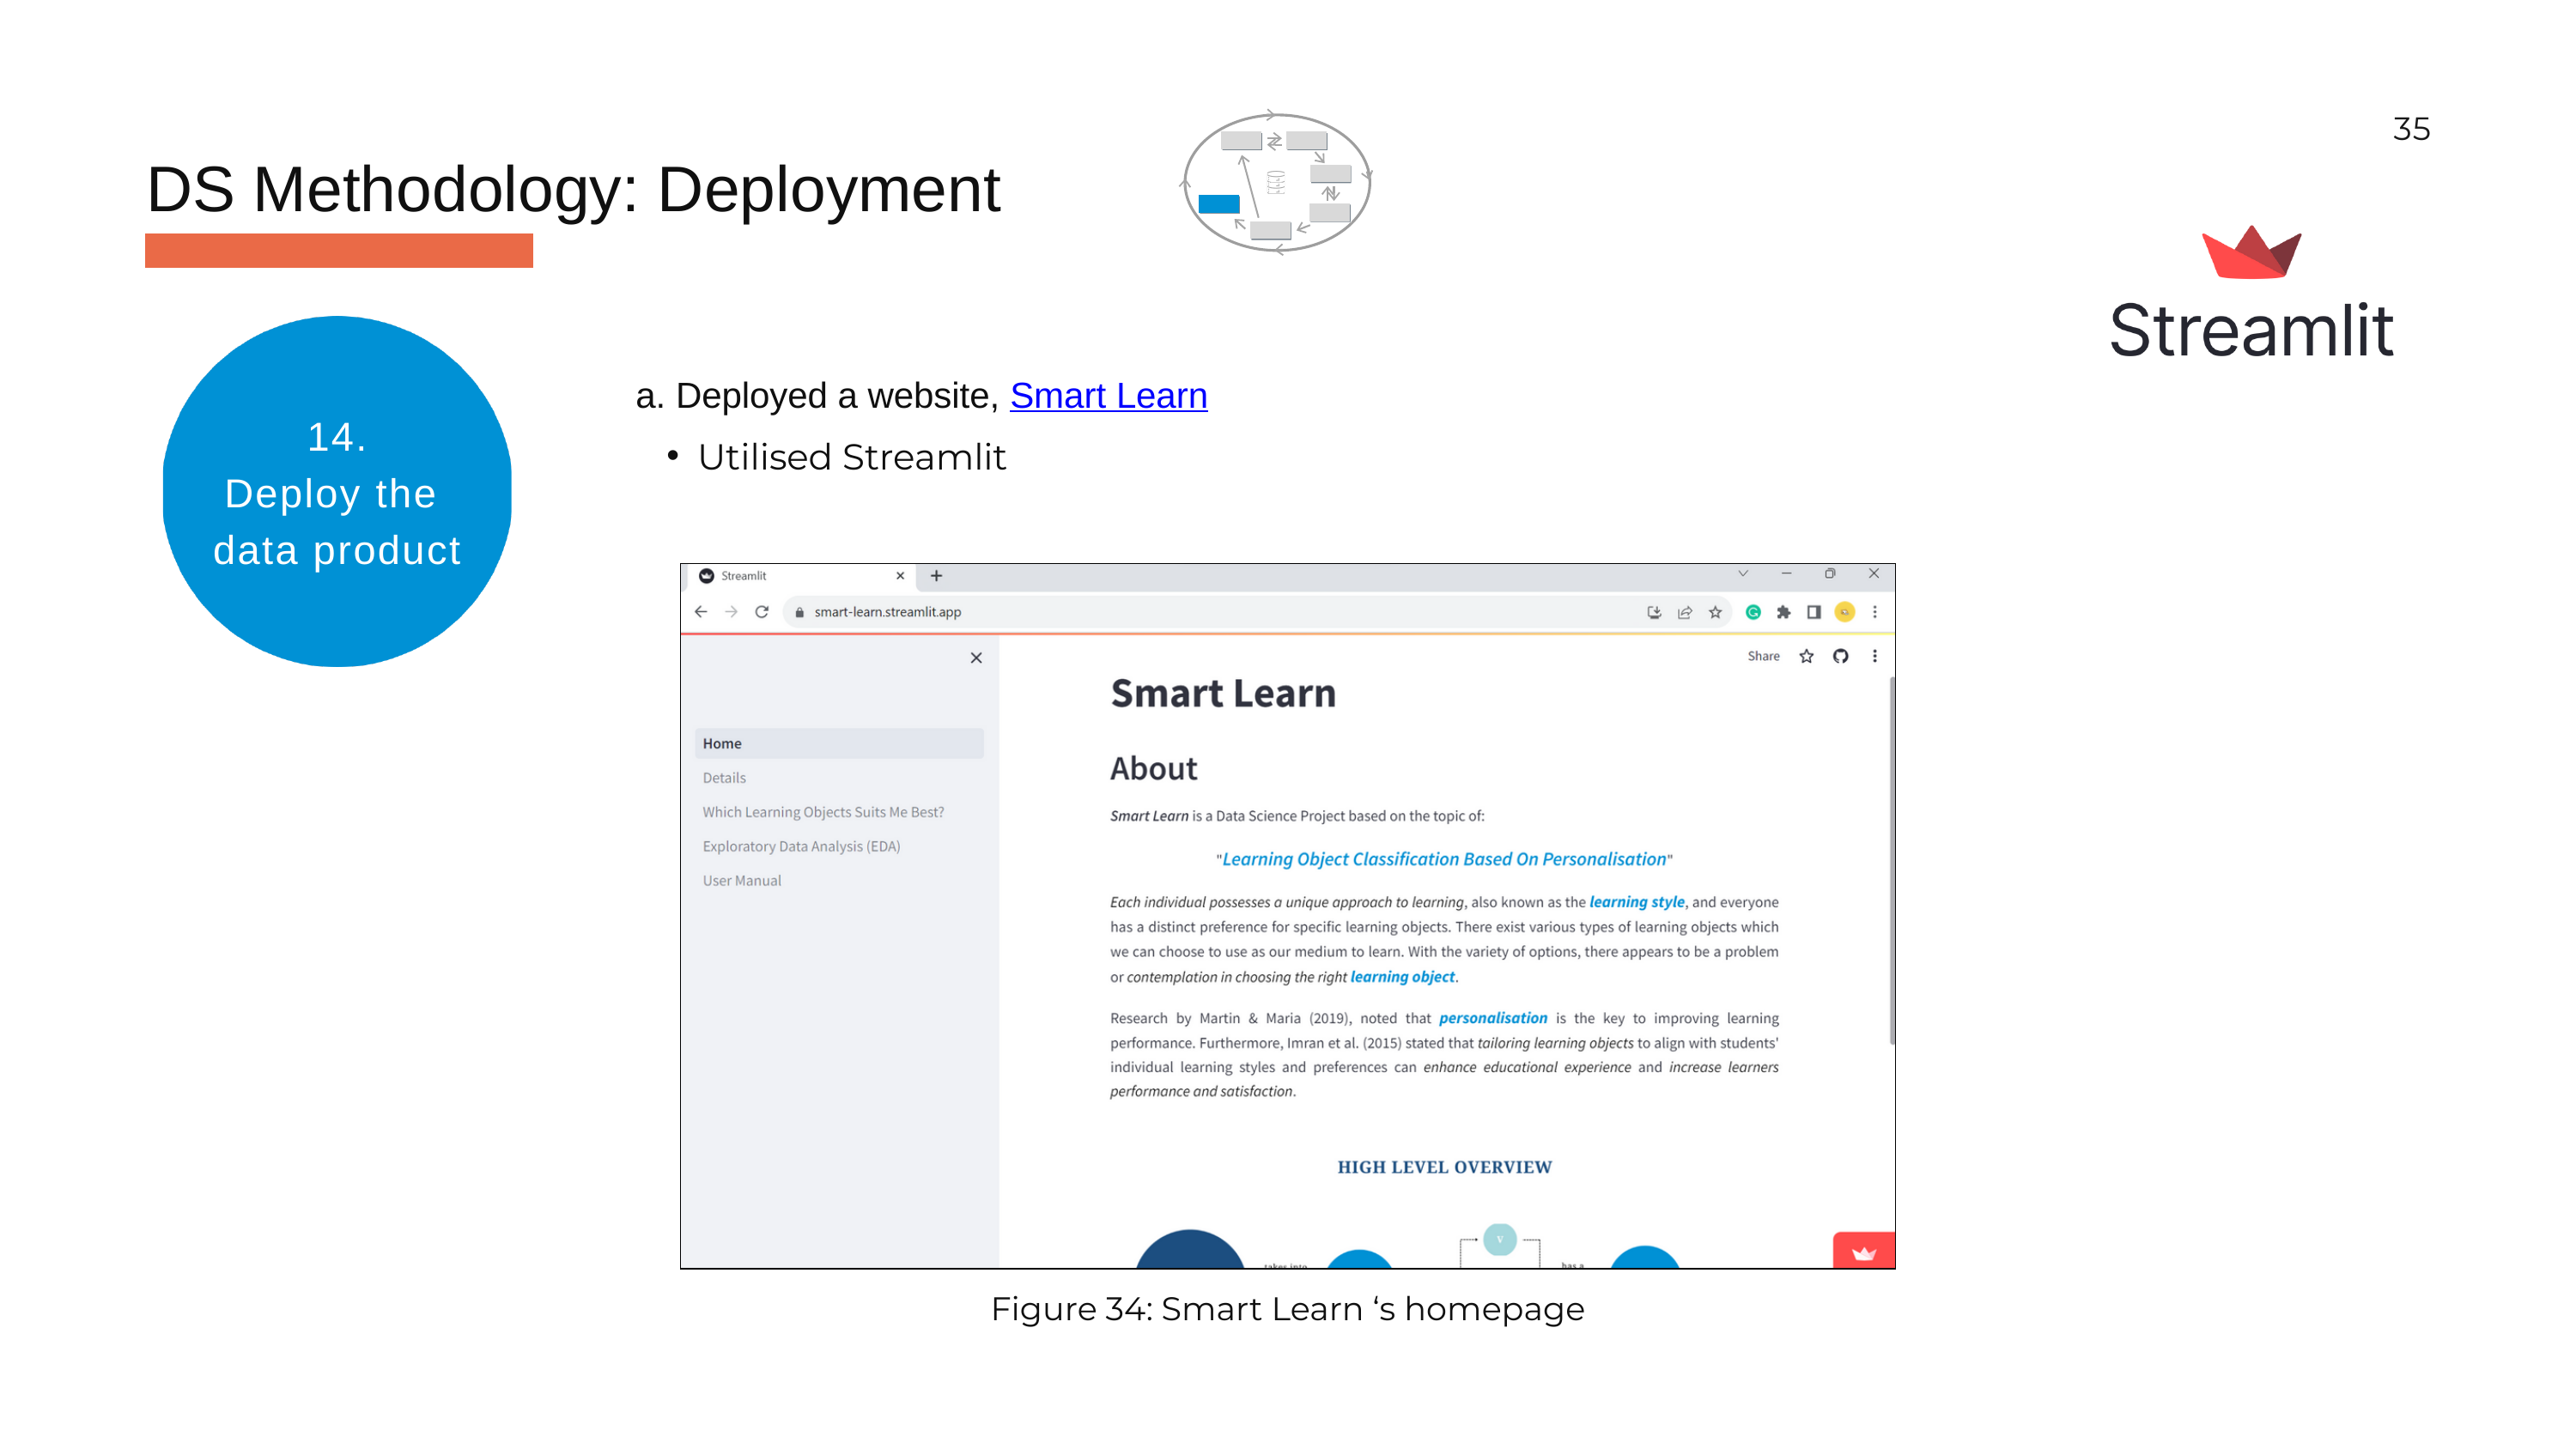

35

DS Methodology: Deployment

a. Deployed a website, Smart Learn
Utilised Streamlit
14.
Deploy the
data product

Figure 34: Smart Learn ‘s homepage